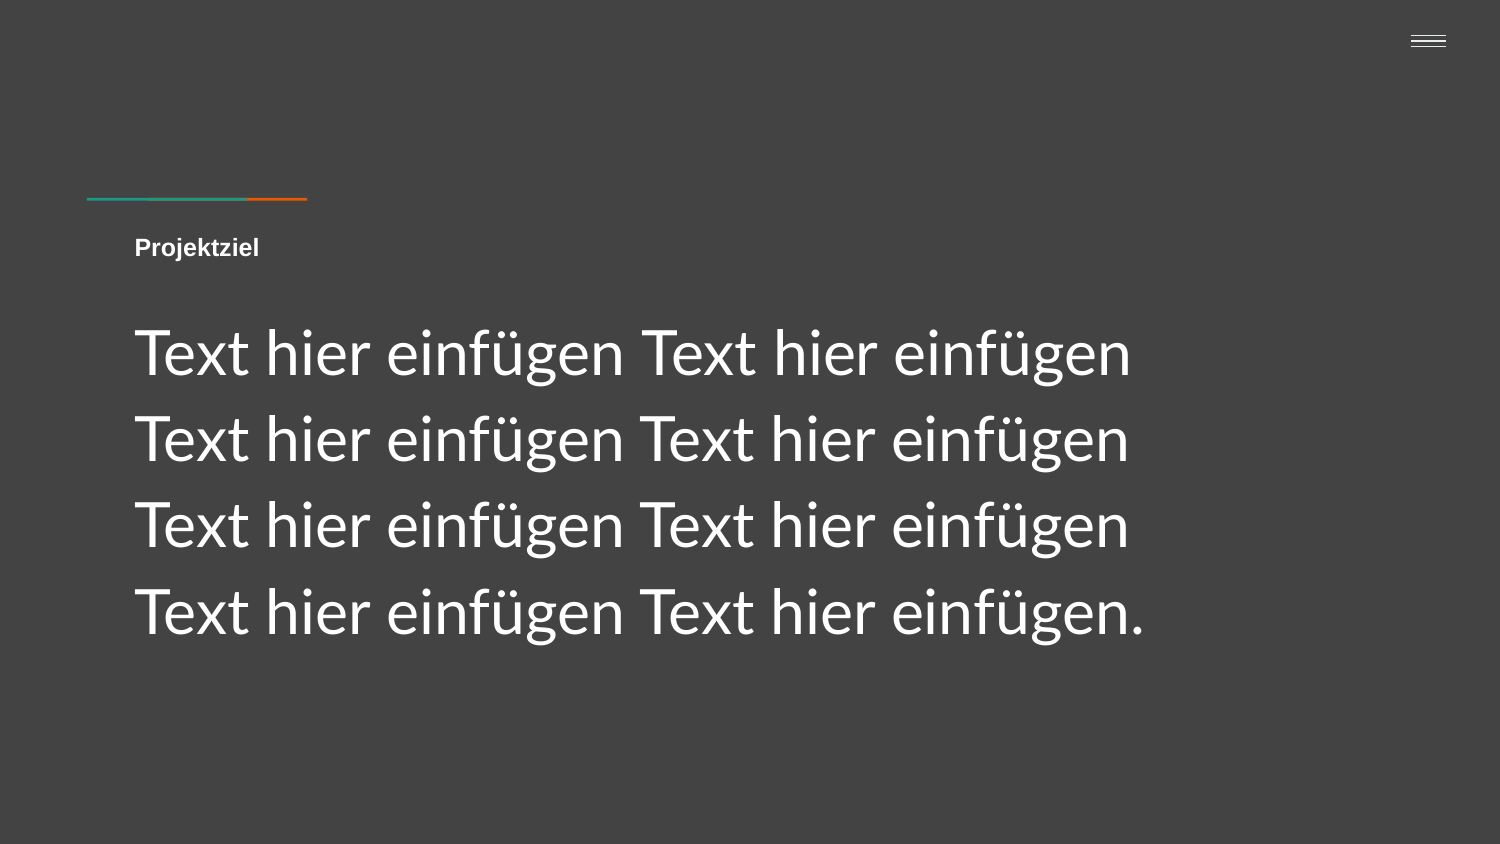

# Projektziel
Text hier einfügen Text hier einfügen Text hier einfügen Text hier einfügen Text hier einfügen Text hier einfügen Text hier einfügen Text hier einfügen.